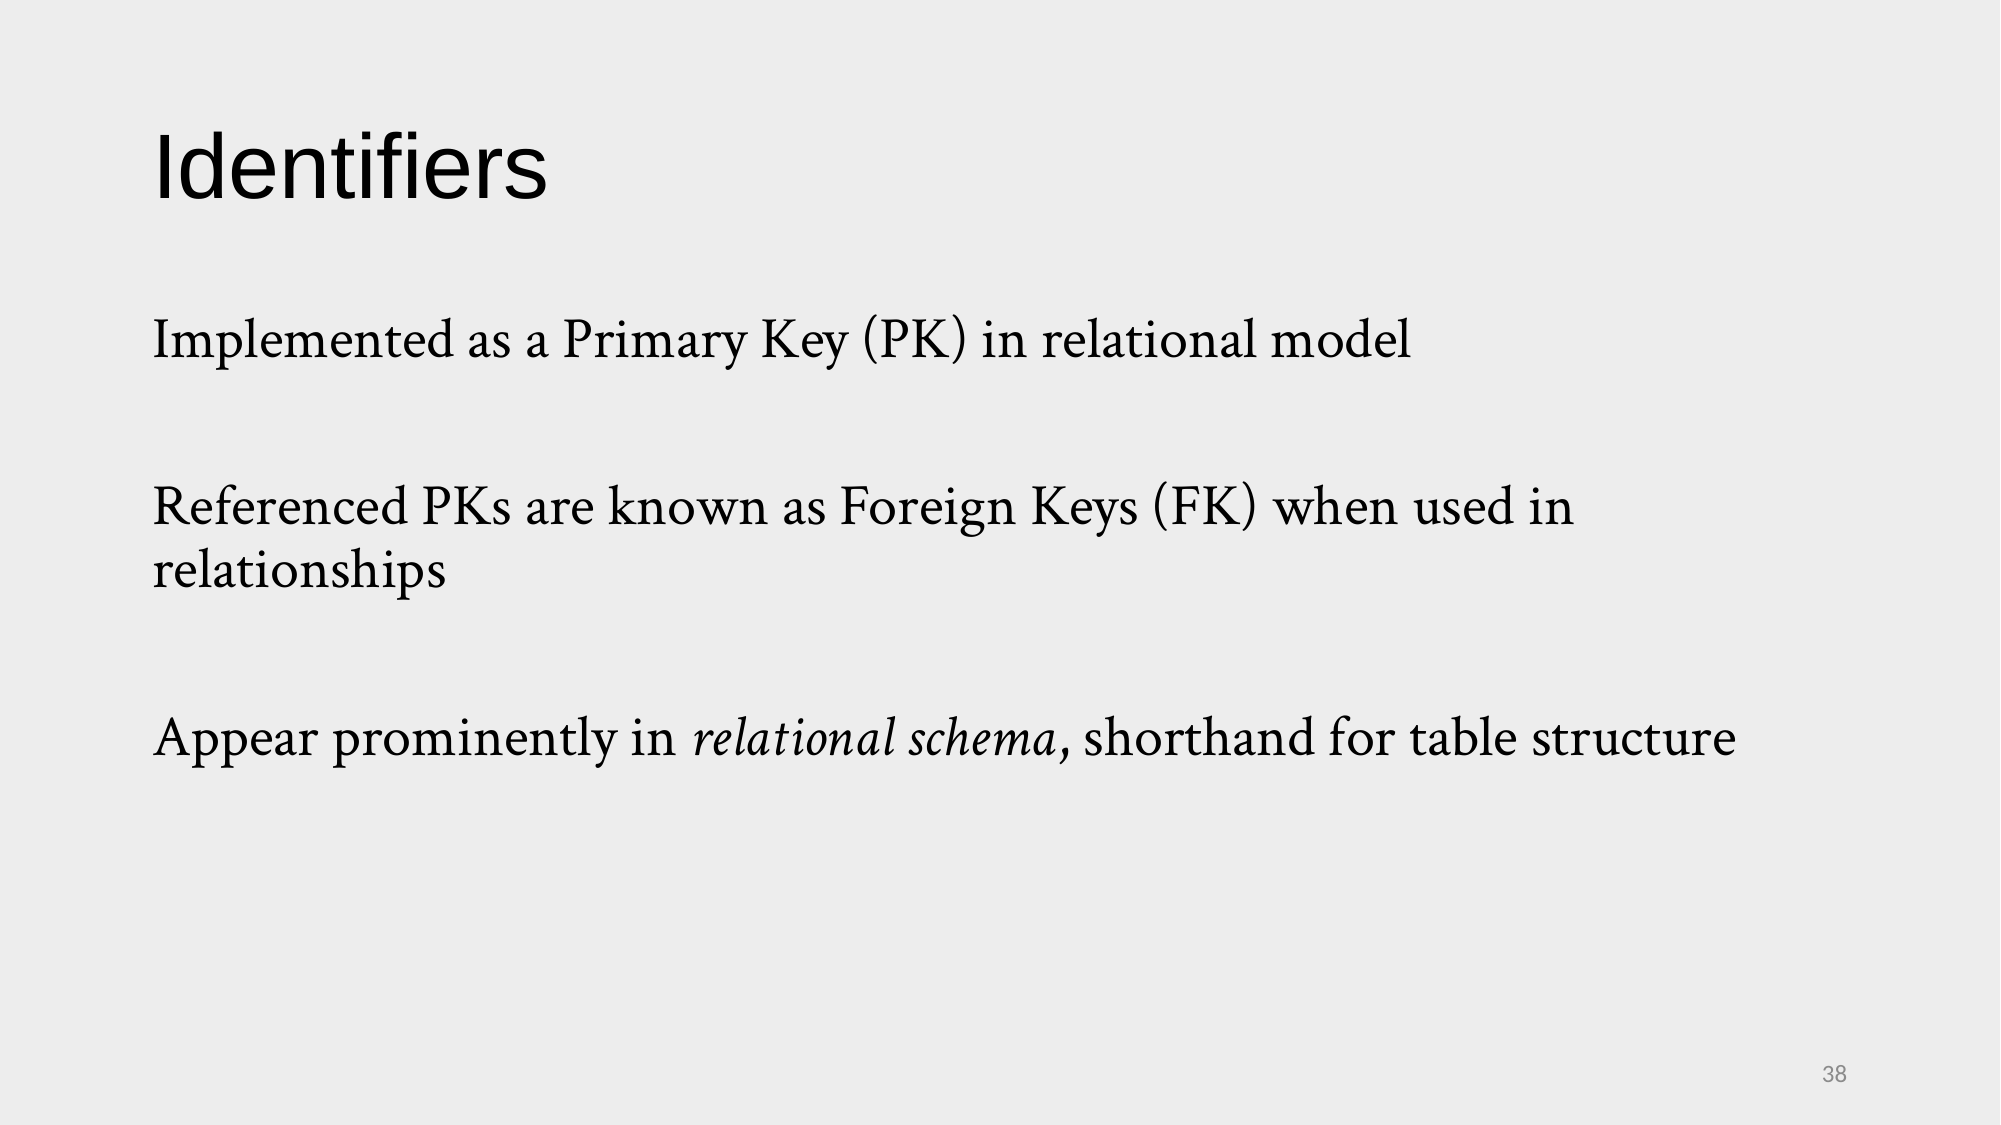

# Identifiers
Implemented as a Primary Key (PK) in relational model

Referenced PKs are known as Foreign Keys (FK) when used in relationships

Appear prominently in relational schema, shorthand for table structure
38